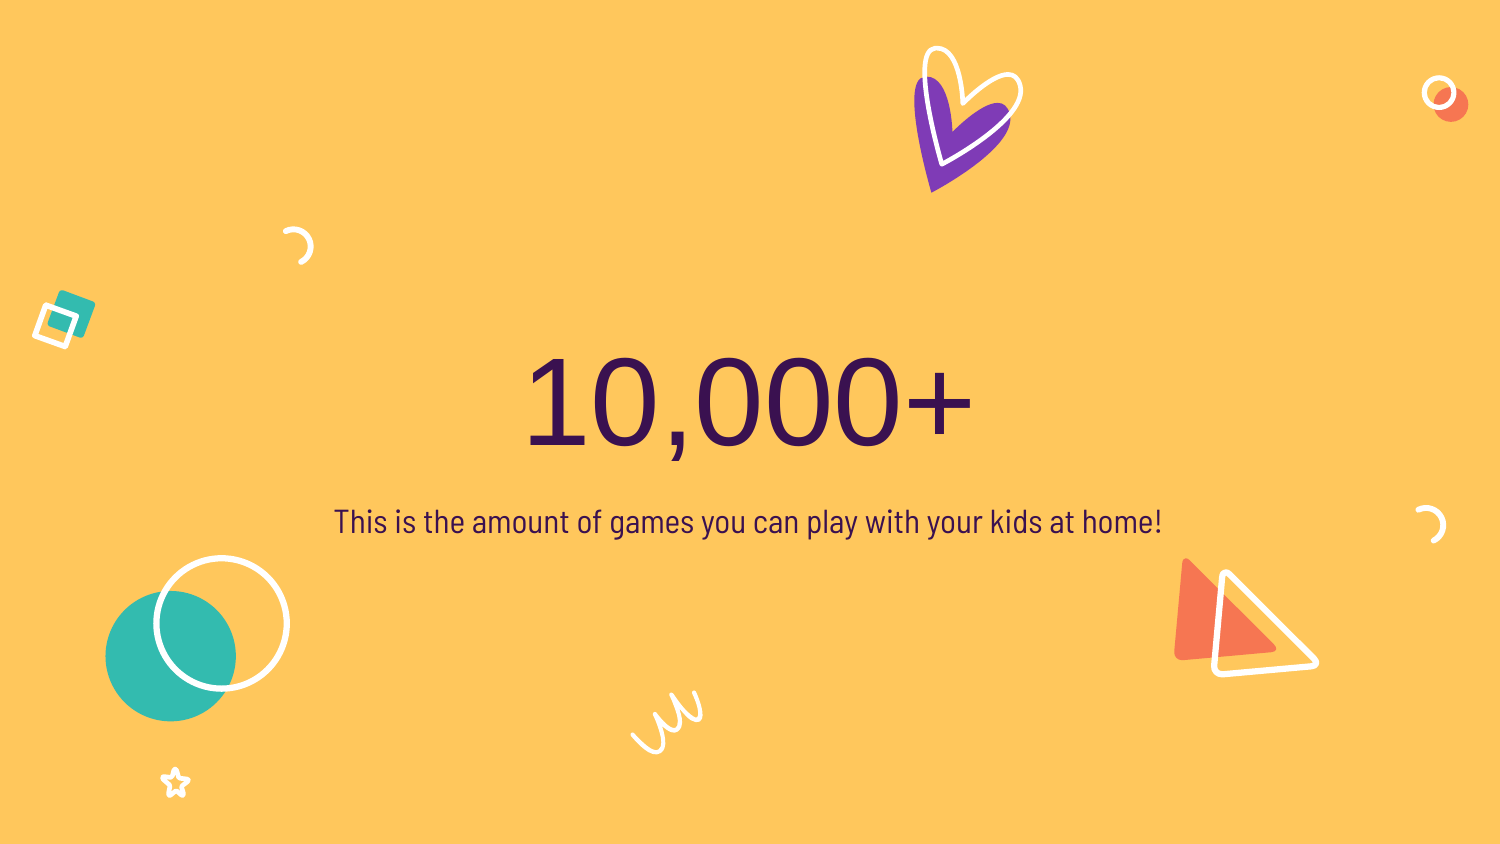

# 10,000+
This is the amount of games you can play with your kids at home!